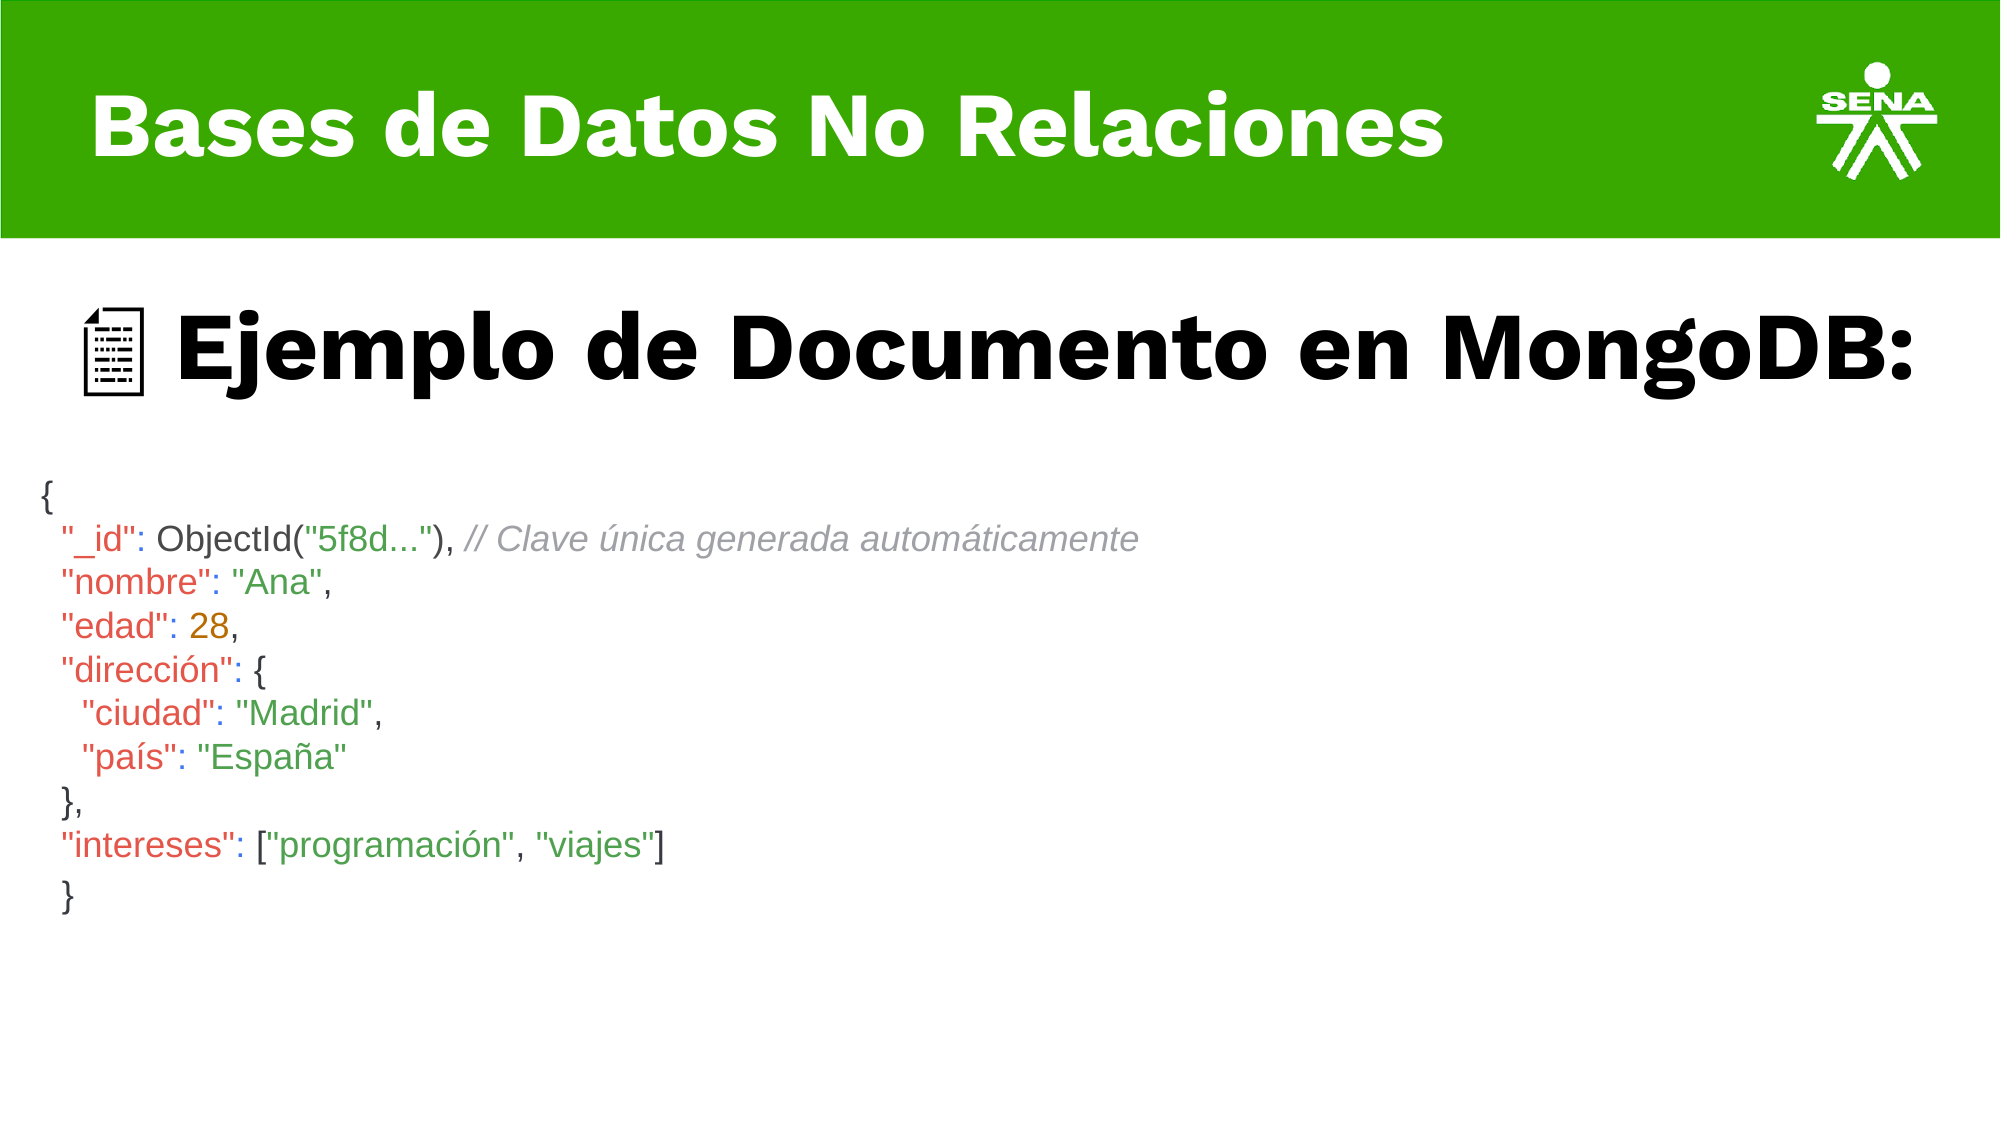

# Bases de Datos No Relaciones
📄 Ejemplo de Documento en MongoDB:

{
  "_id": ObjectId("5f8d..."), // Clave única generada automáticamente
  "nombre": "Ana",
  "edad": 28,
  "dirección": {
    "ciudad": "Madrid",
    "país": "España"
  },
  "intereses": ["programación", "viajes"]
}